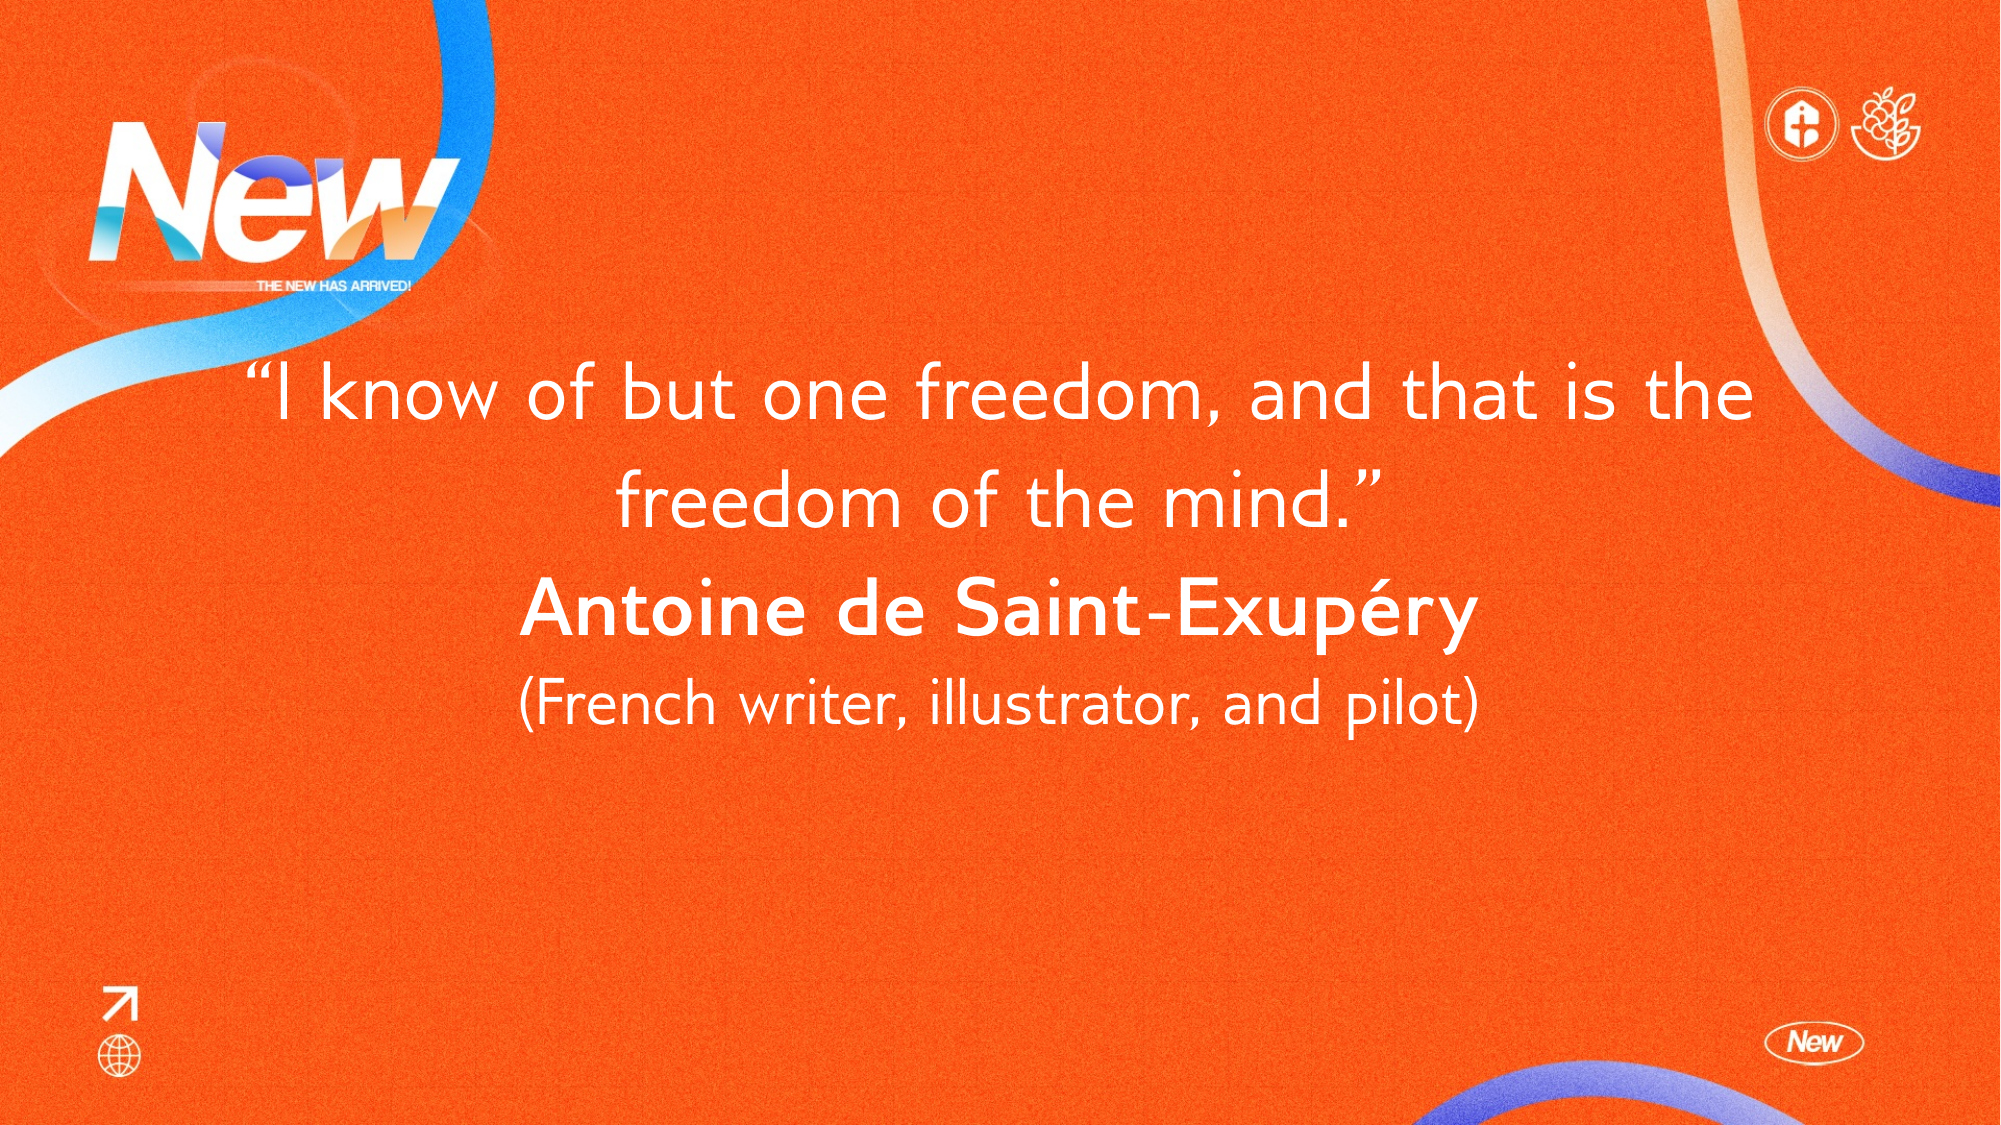

“I know of but one freedom, and that is the freedom of the mind.”
Antoine de Saint-Exupéry
(French writer, illustrator, and pilot)